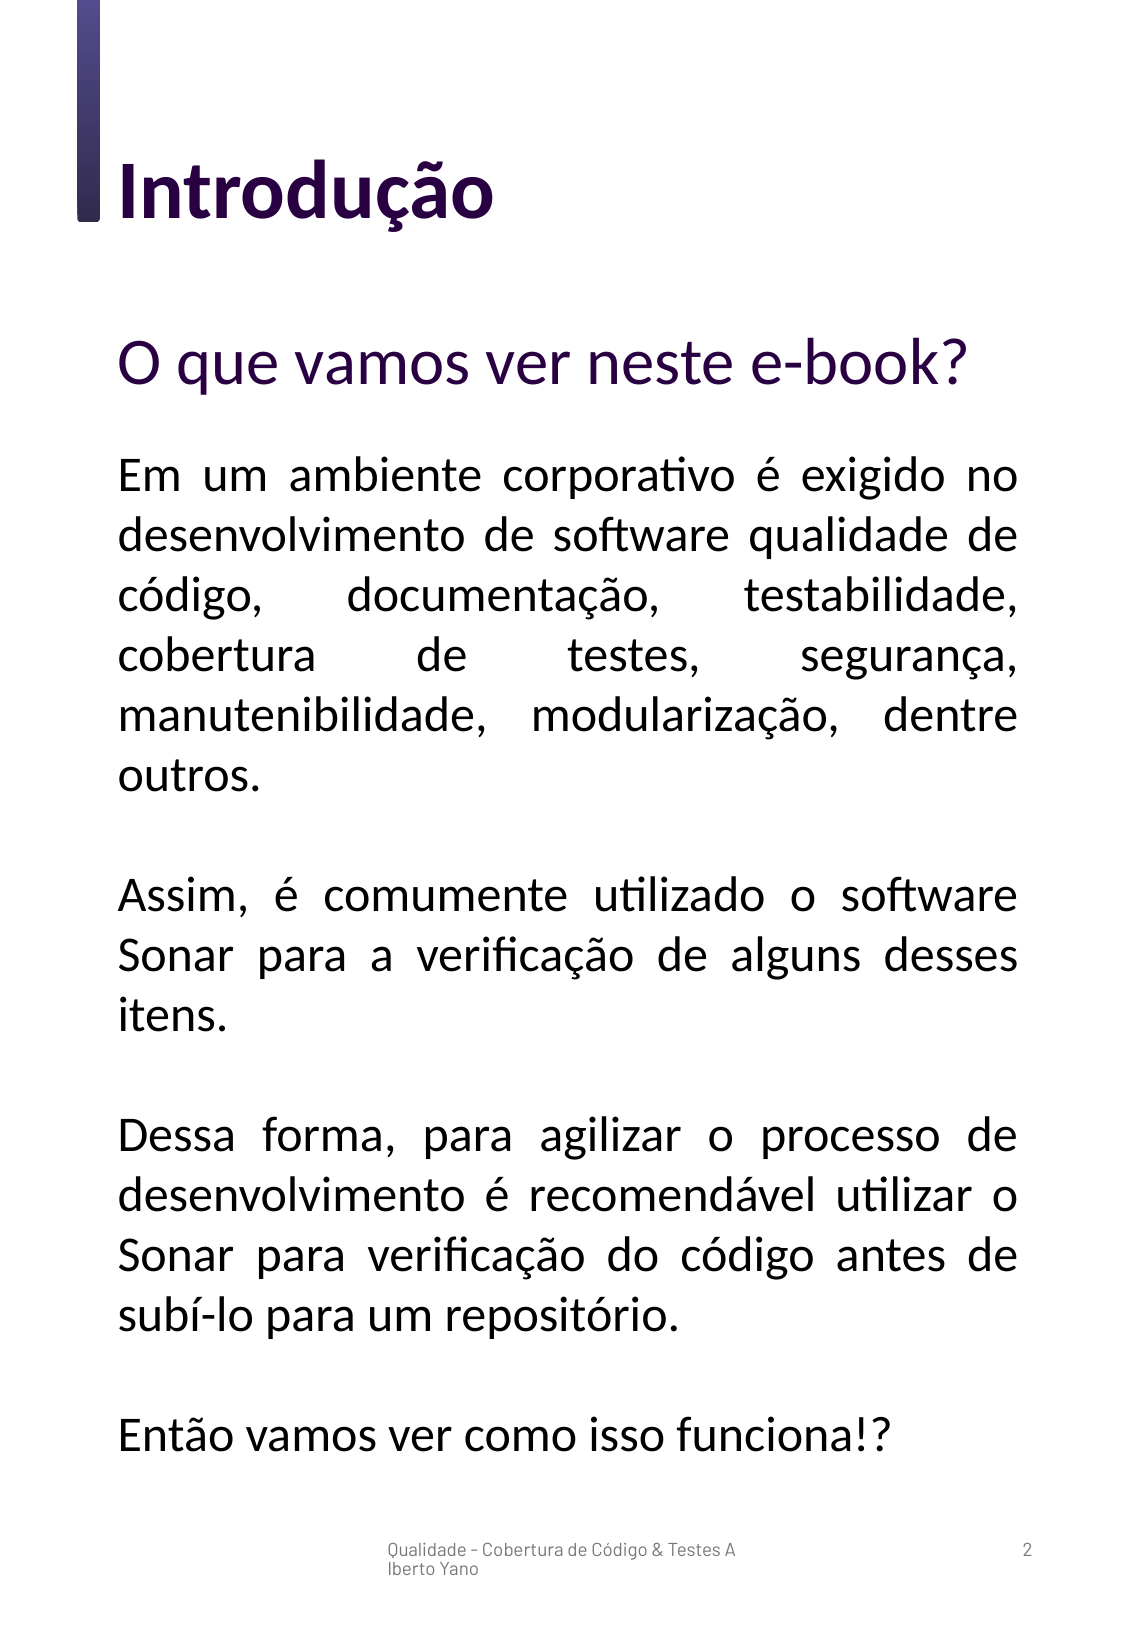

Introdução
O que vamos ver neste e-book?
Em um ambiente corporativo é exigido no desenvolvimento de software qualidade de código, documentação, testabilidade, cobertura de testes, segurança, manutenibilidade, modularização, dentre outros.

Assim, é comumente utilizado o software Sonar para a verificação de alguns desses itens.

Dessa forma, para agilizar o processo de desenvolvimento é recomendável utilizar o Sonar para verificação do código antes de subí-lo para um repositório.

Então vamos ver como isso funciona!?
Qualidade - Cobertura de Código & Testes Alberto Yano
2